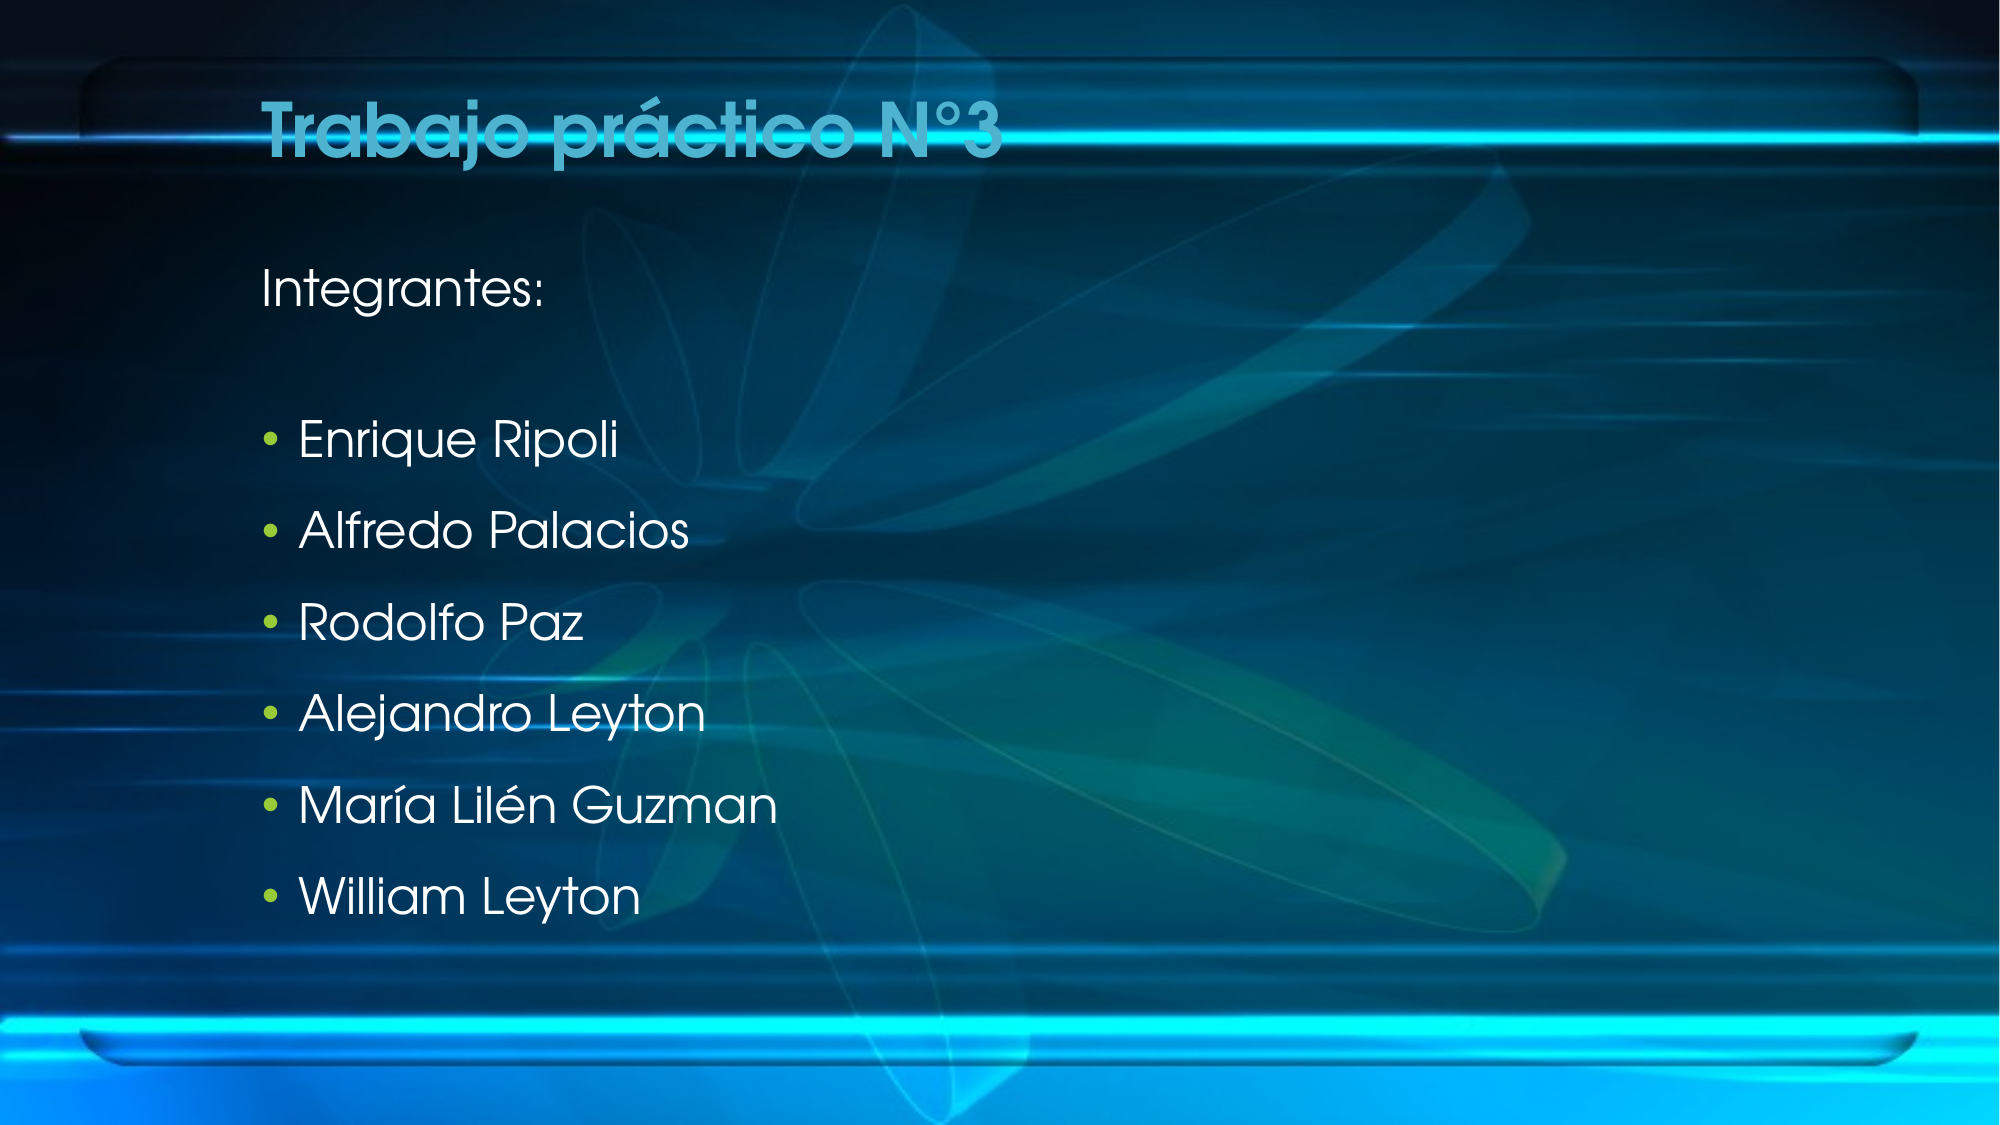

# Trabajo práctico N°3
Integrantes:
Enrique Ripoli
Alfredo Palacios
Rodolfo Paz
Alejandro Leyton
María Lilén Guzman
William Leyton